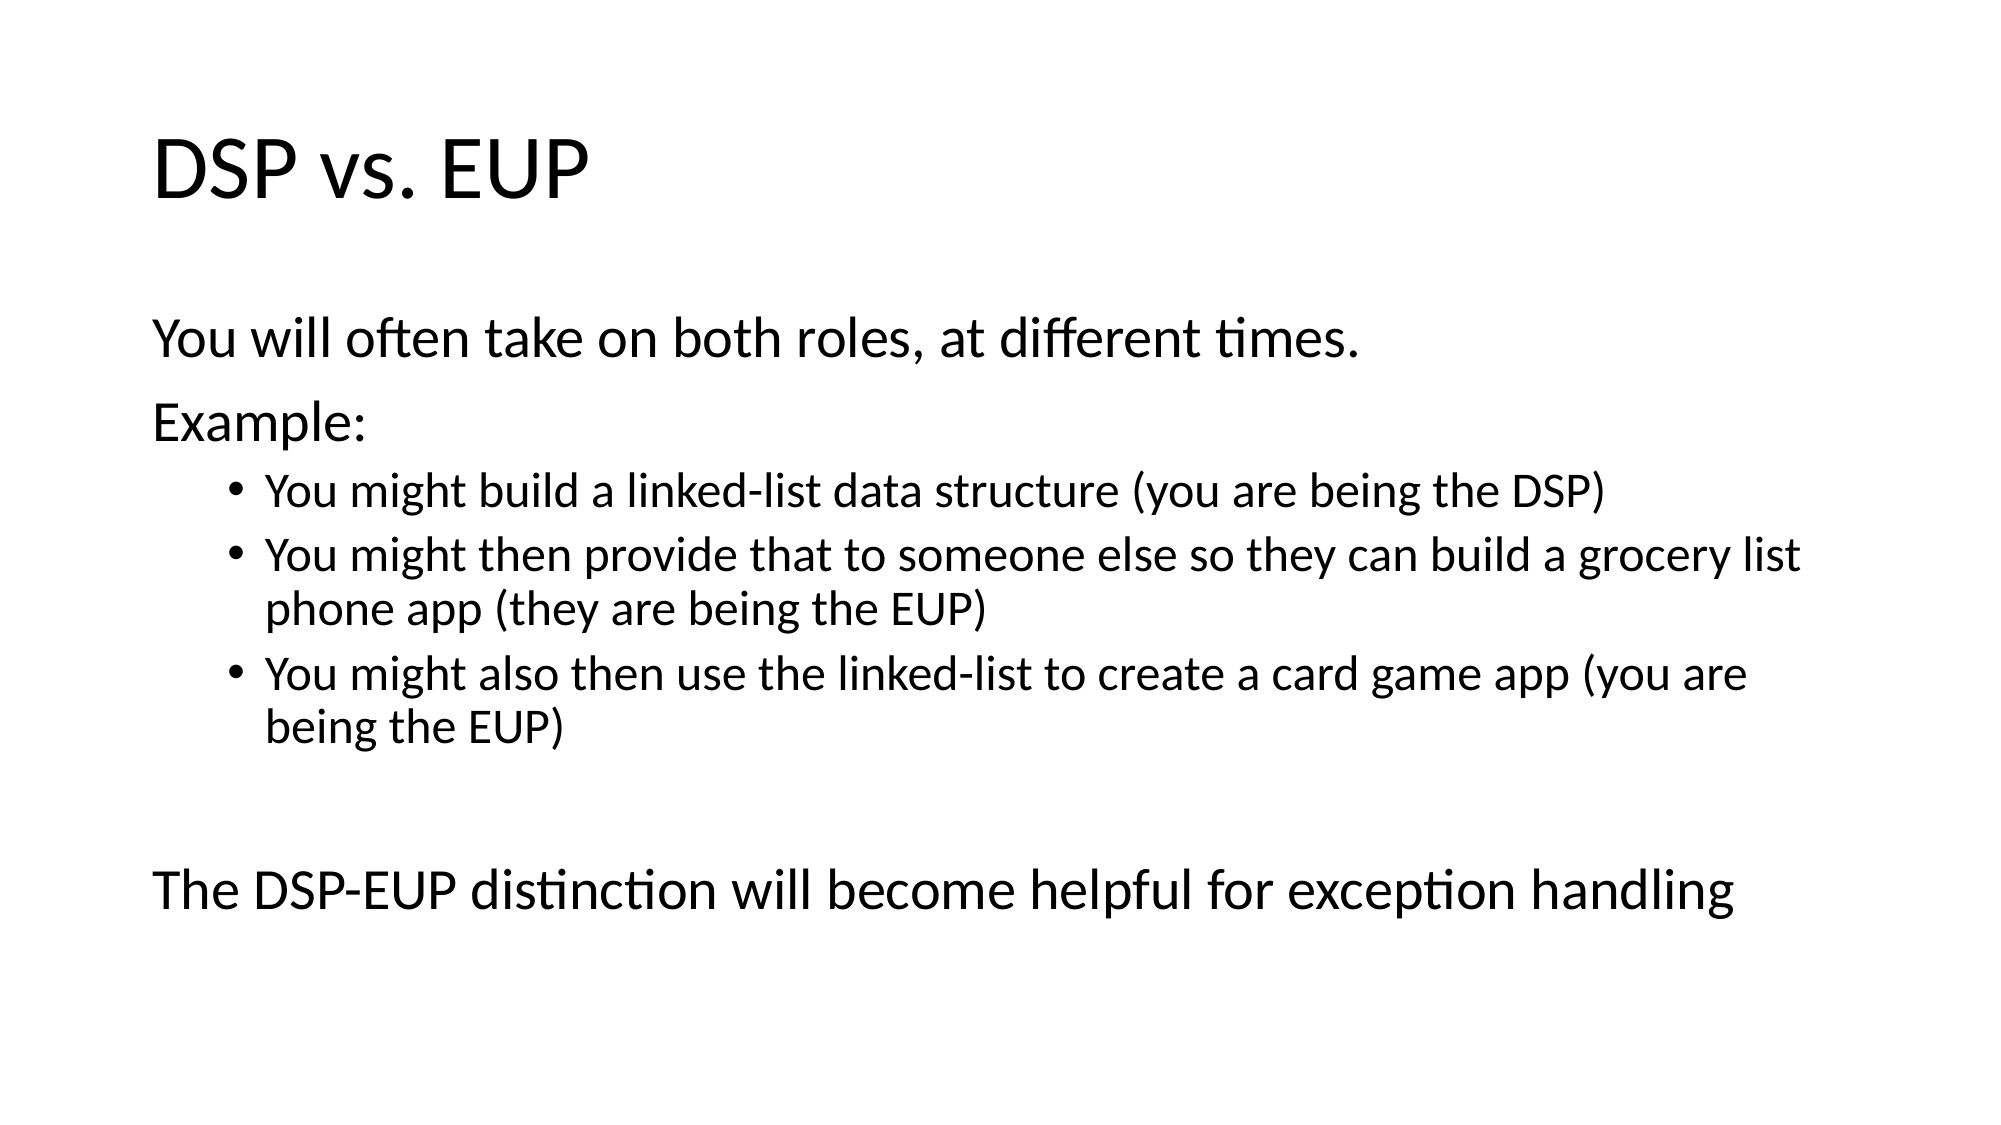

# DSP vs. EUP
You will often take on both roles, at different times.
Example:
You might build a linked-list data structure (you are being the DSP)
You might then provide that to someone else so they can build a grocery list phone app (they are being the EUP)
You might also then use the linked-list to create a card game app (you are being the EUP)

The DSP-EUP distinction will become helpful for exception handling